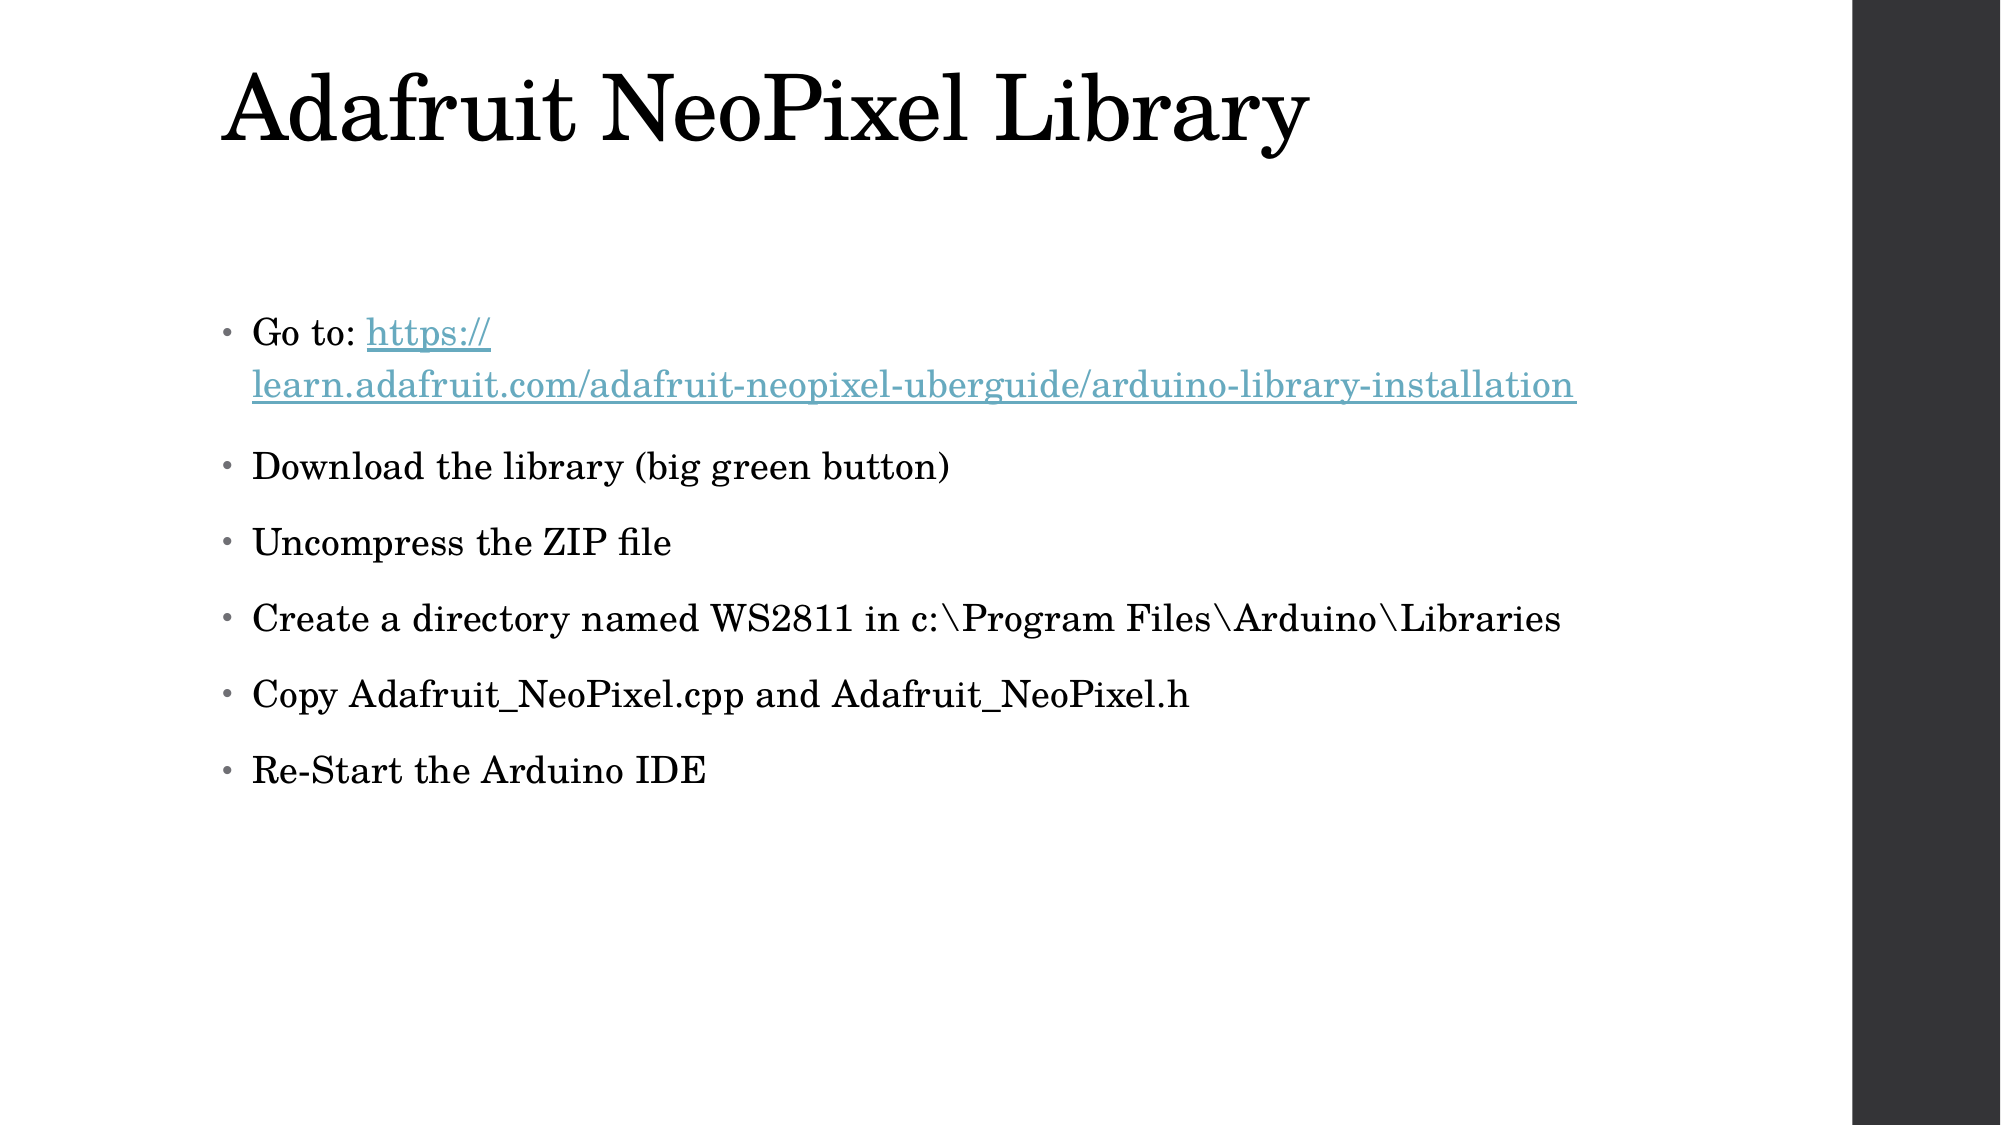

# Adafruit NeoPixel Library
Go to: https://learn.adafruit.com/adafruit-neopixel-uberguide/arduino-library-installation
Download the library (big green button)
Uncompress the ZIP file
Create a directory named WS2811 in c:\Program Files\Arduino\Libraries
Copy Adafruit_NeoPixel.cpp and Adafruit_NeoPixel.h
Re-Start the Arduino IDE